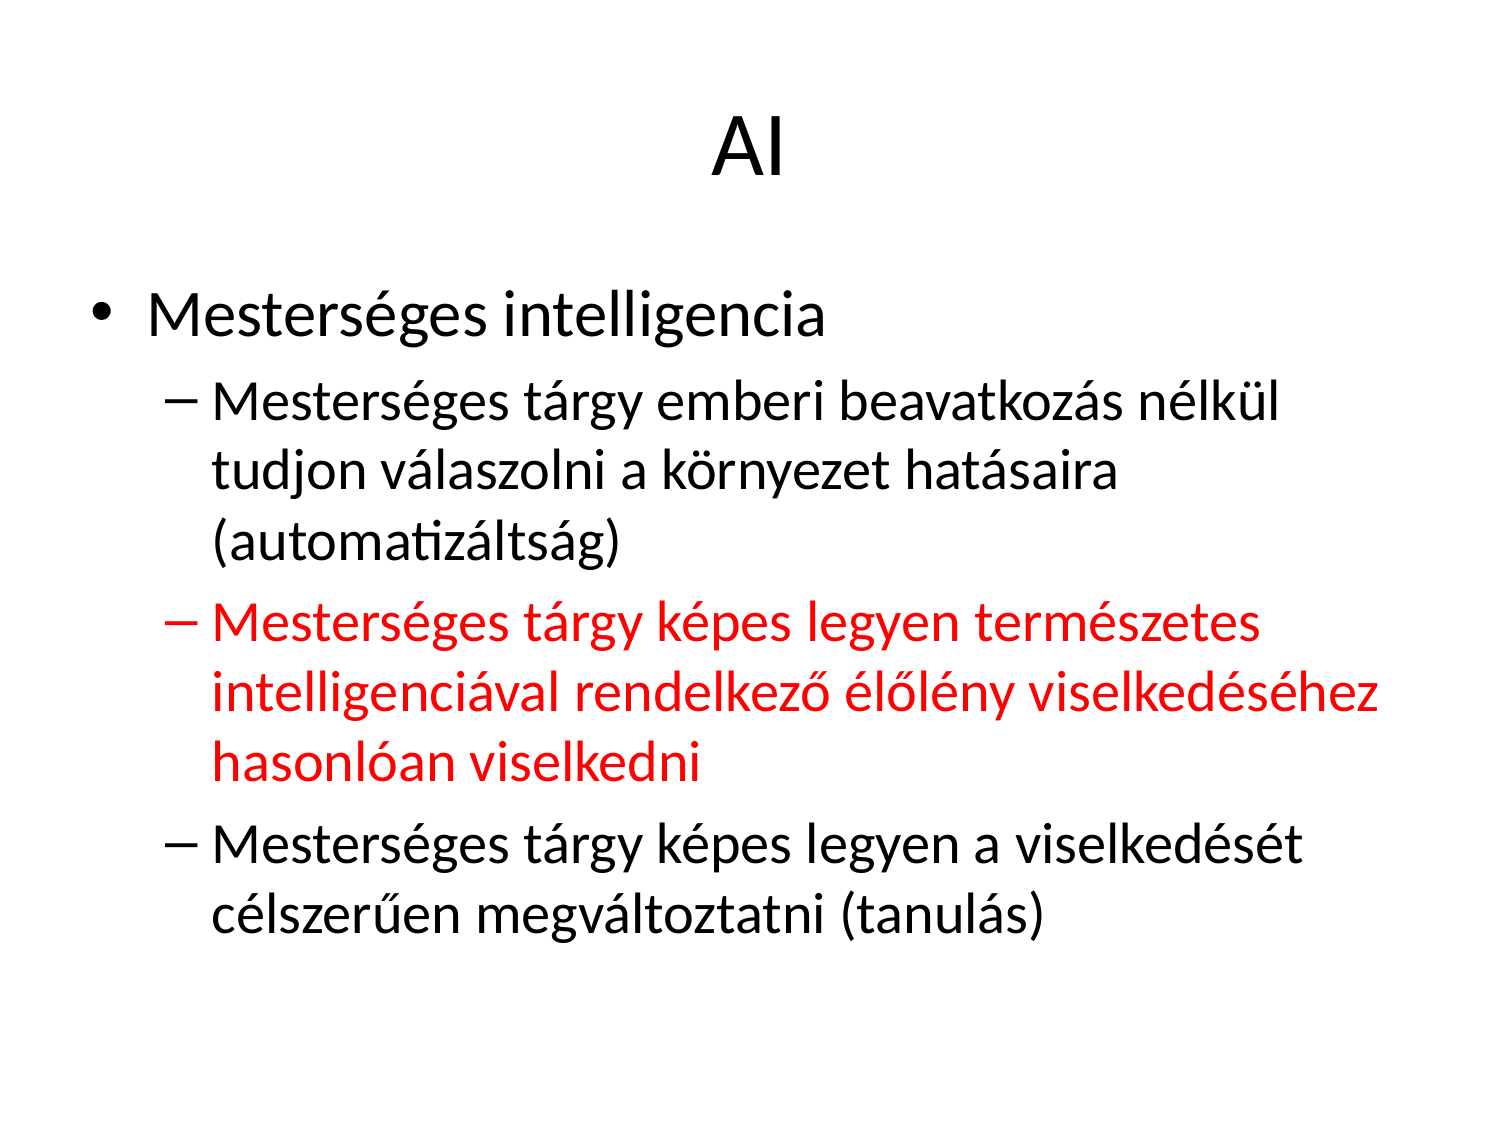

# AI
Mesterséges intelligencia
Mesterséges tárgy emberi beavatkozás nélkül tudjon válaszolni a környezet hatásaira (automatizáltság)
Mesterséges tárgy képes legyen természetes intelligenciával rendelkező élőlény viselkedéséhez hasonlóan viselkedni
Mesterséges tárgy képes legyen a viselkedését célszerűen megváltoztatni (tanulás)